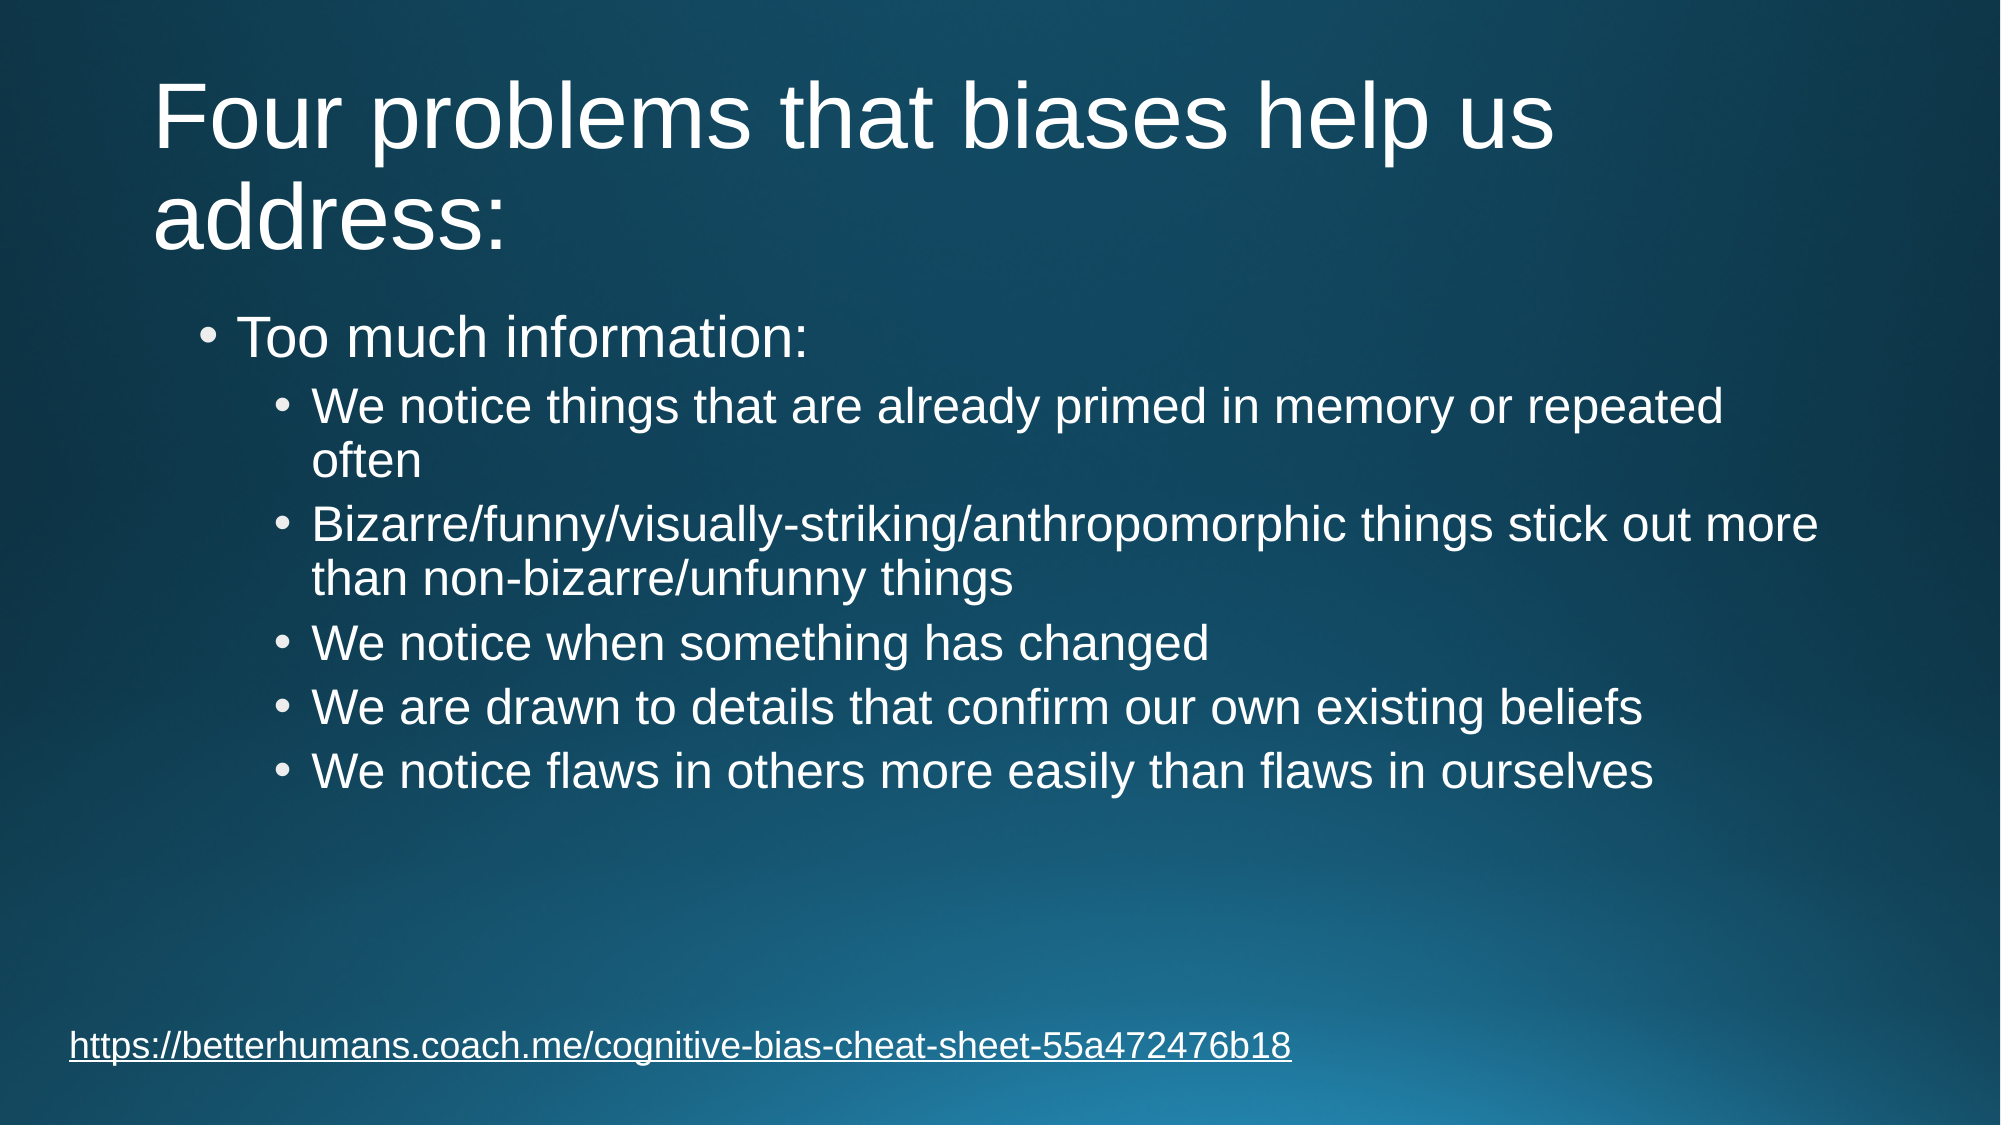

# Four problems that biases help us address:
Too much information:
We notice things that are already primed in memory or repeated often
Bizarre/funny/visually-striking/anthropomorphic things stick out more than non-bizarre/unfunny things
We notice when something has changed
We are drawn to details that confirm our own existing beliefs
We notice flaws in others more easily than flaws in ourselves
https://betterhumans.coach.me/cognitive-bias-cheat-sheet-55a472476b18